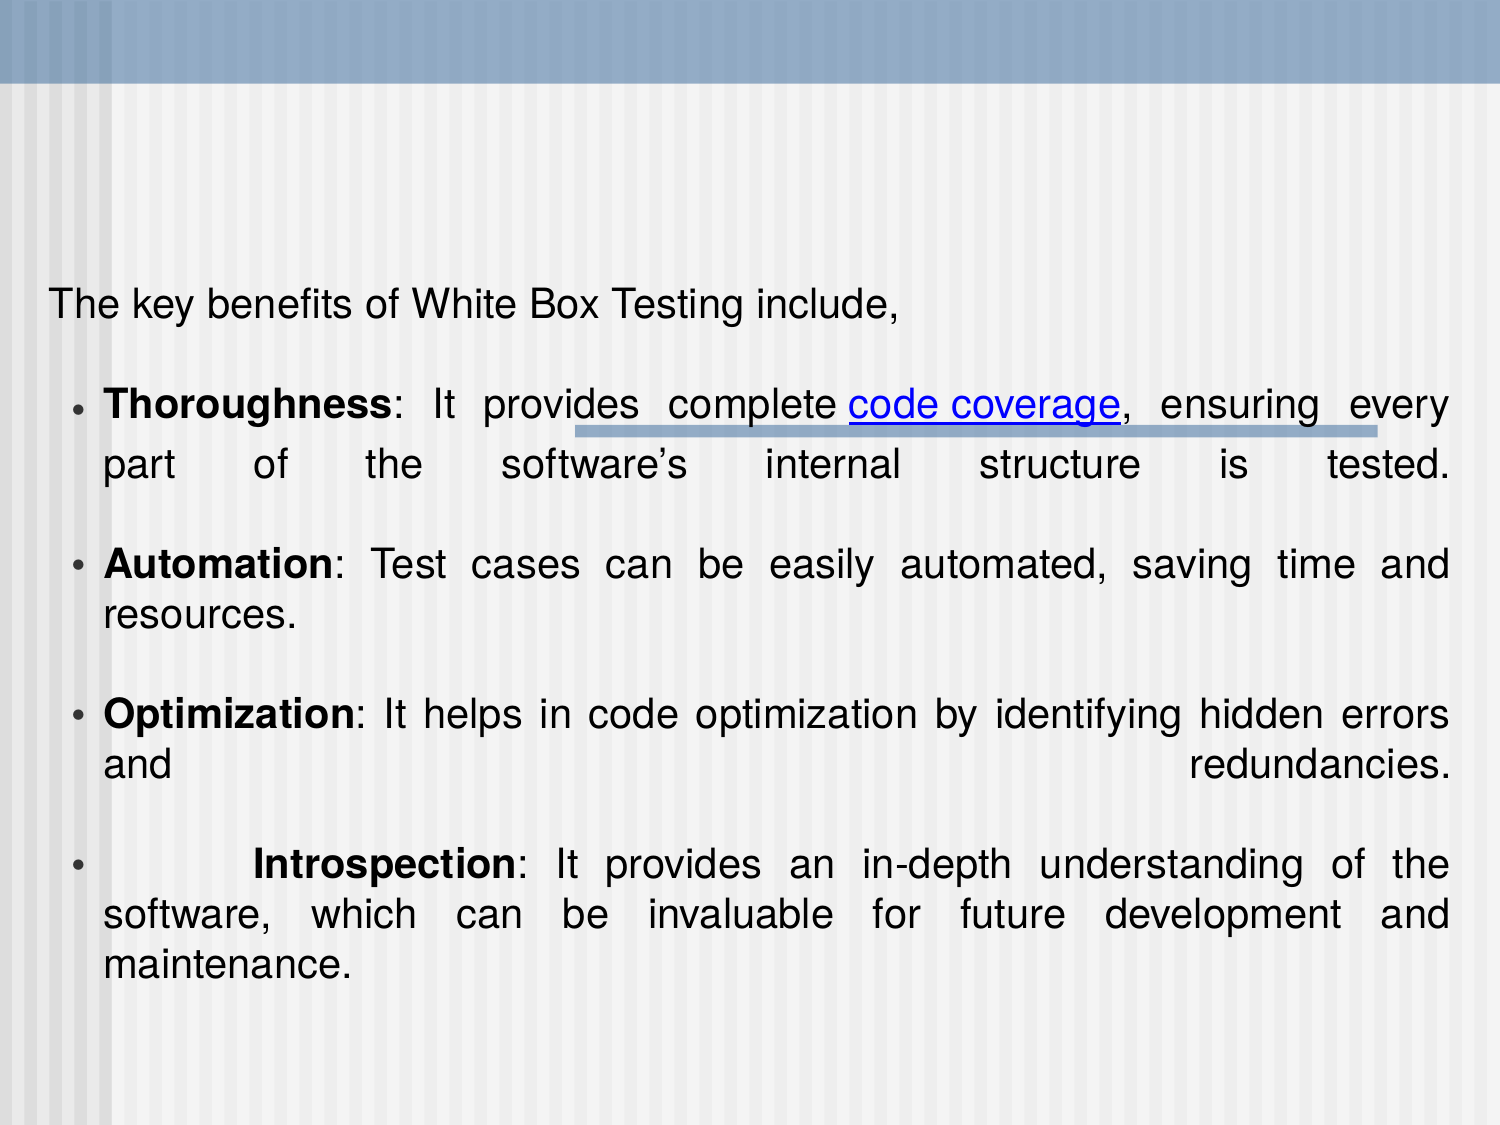

The key benefits of White Box Testing include,

Thoroughness: It provides complete code coverage, ensuring every part of the software’s internal structure is tested.
Automation: Test cases can be easily automated, saving time and resources.
Optimization: It helps in code optimization by identifying hidden errors and redundancies.
	Introspection: It provides an in-depth understanding of the software, which can be invaluable for future development and maintenance.
70